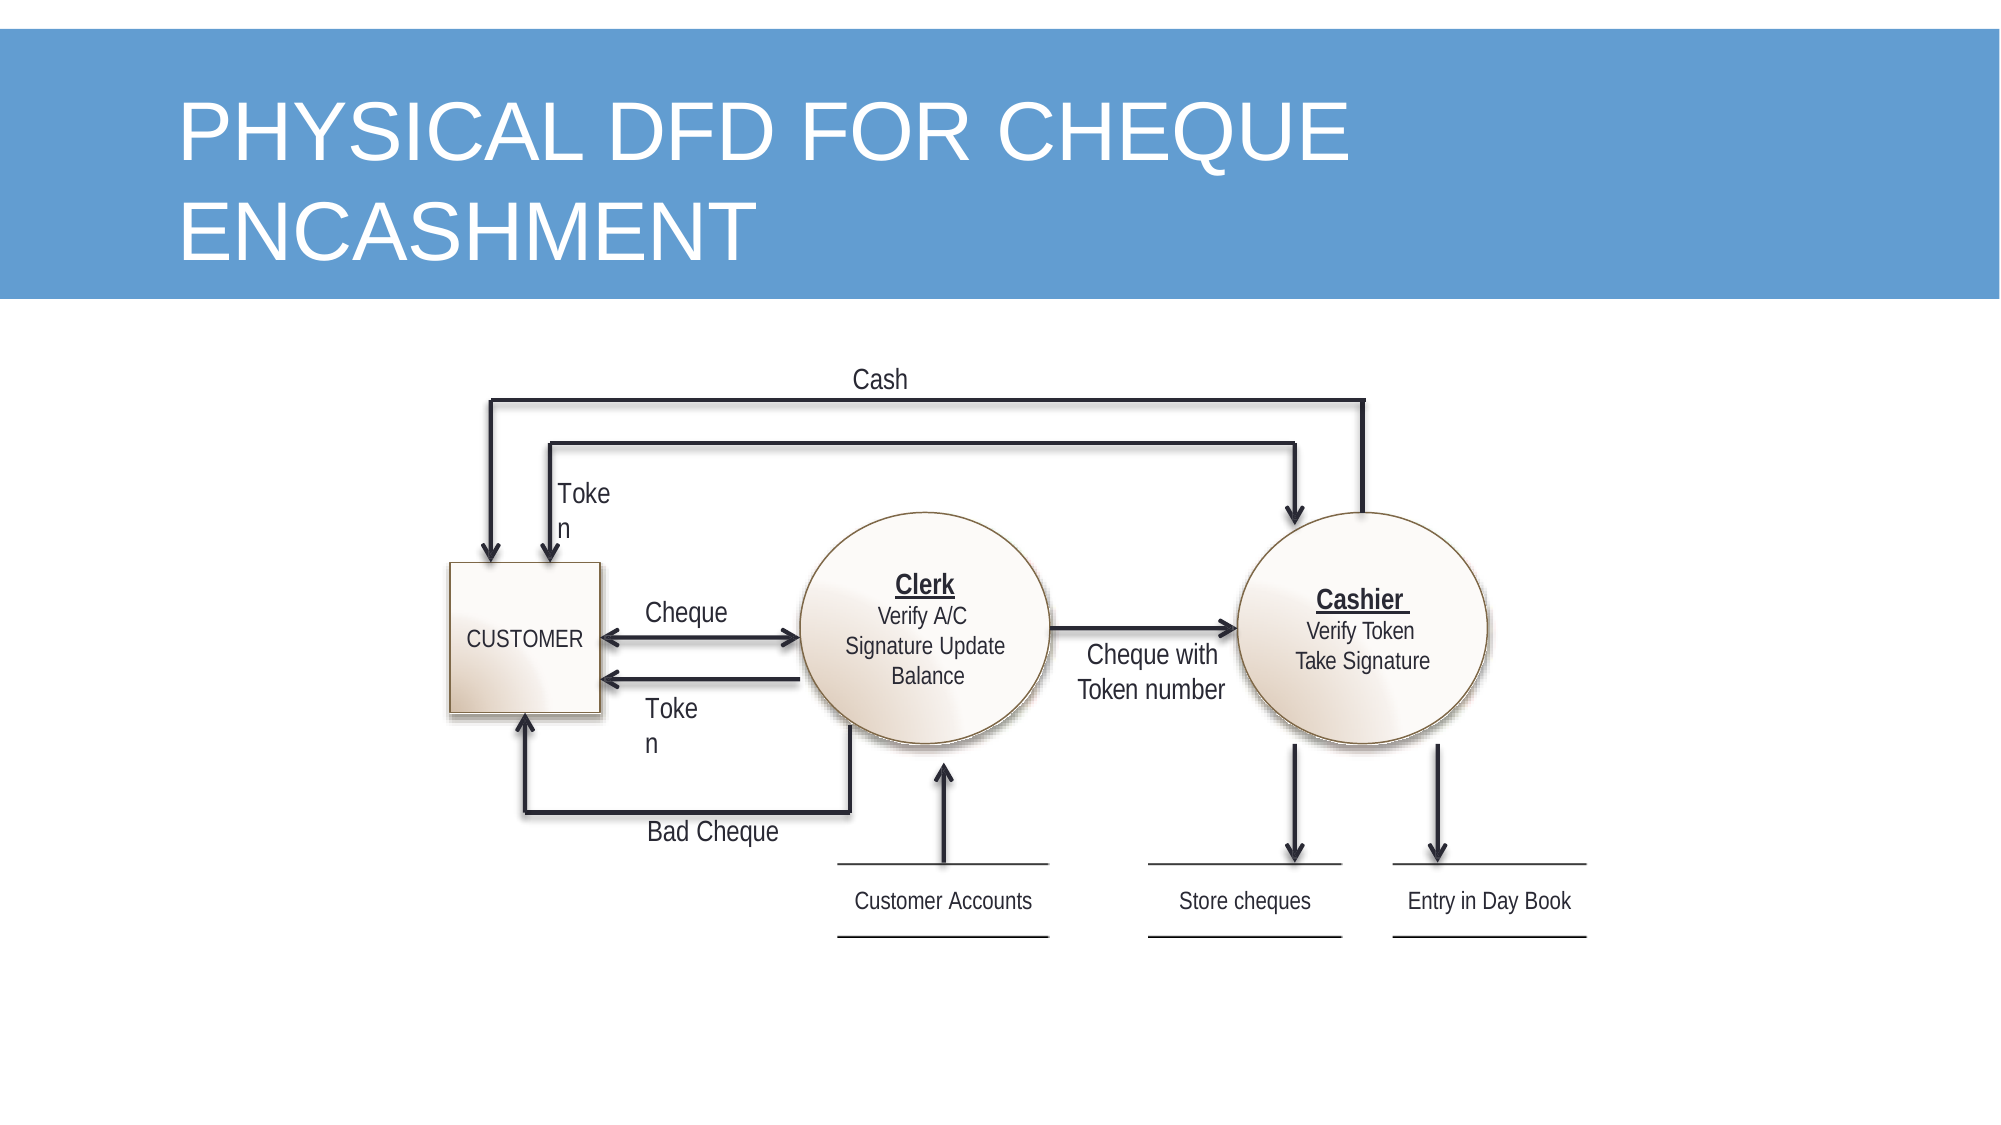

# Physical DFD for Cheque Encashment
Cash

Token

Clerk
Verify A/C  Signature Update  Balance

Cashier  Verify Token  Take Signature
Cheque

CUSTOMER

Cheque with  Token number

Token

Bad Cheque

Customer Accounts
Store cheques
Entry in Day Book